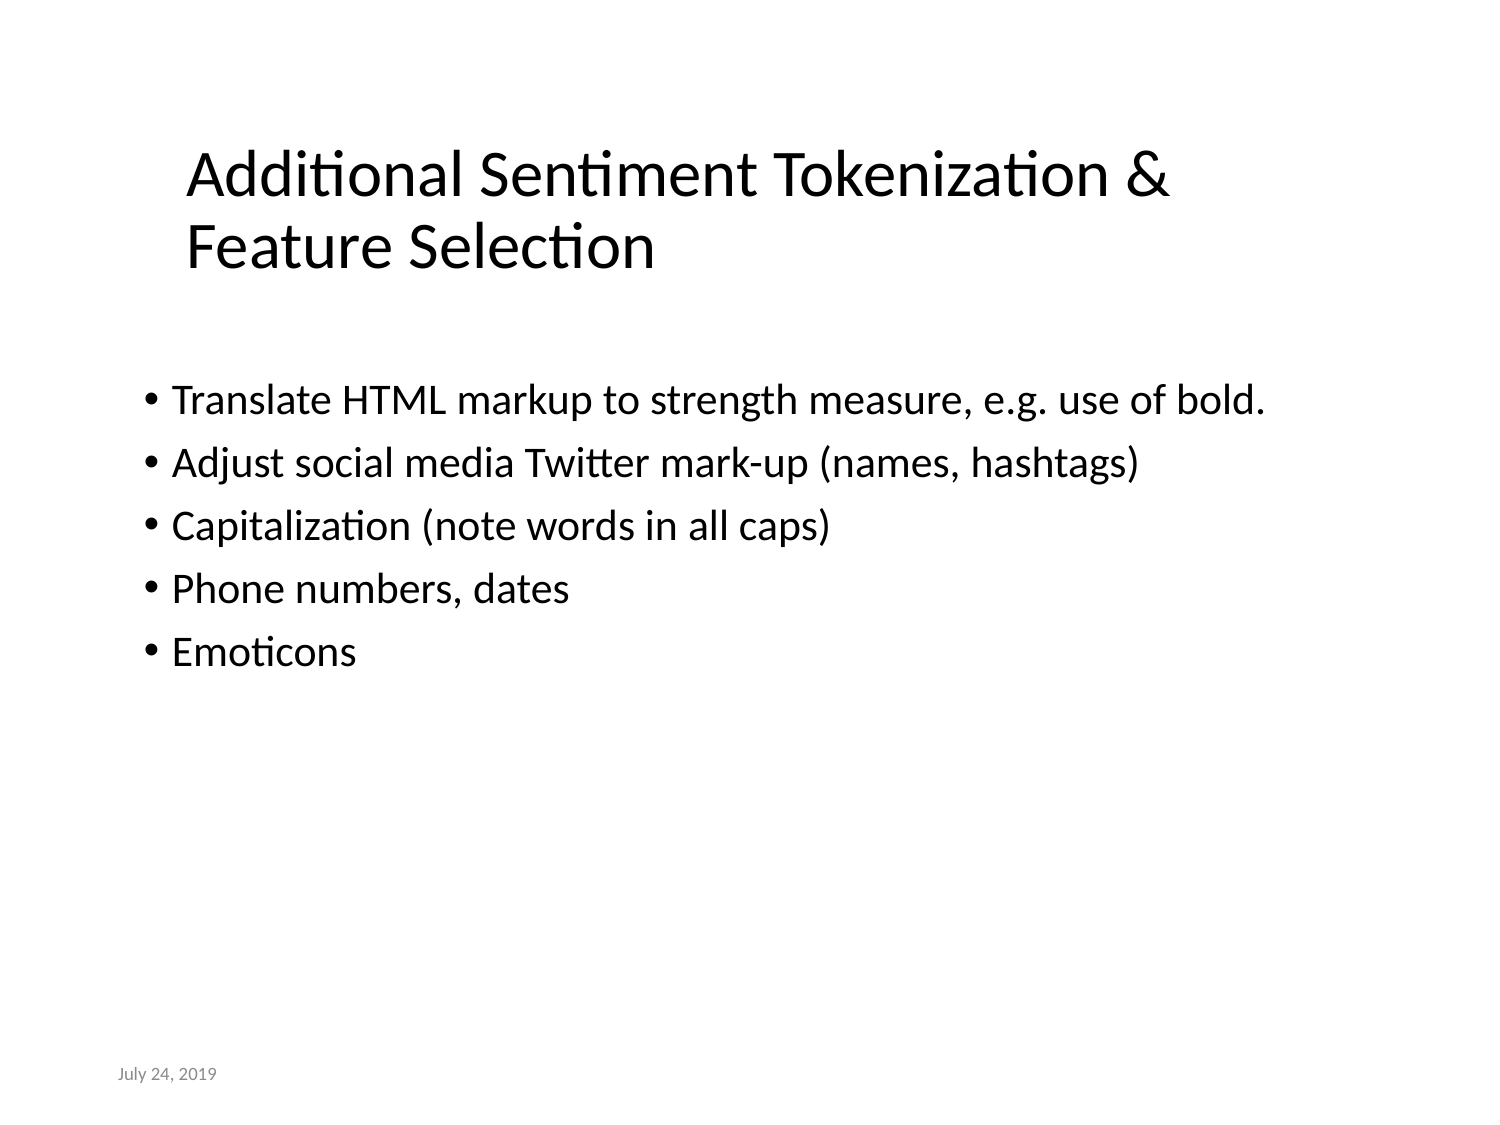

# Additional Sentiment Tokenization & Feature Selection
Translate HTML markup to strength measure, e.g. use of bold.
Adjust social media Twitter mark-up (names, hashtags)
Capitalization (note words in all caps)
Phone numbers, dates
Emoticons

July 24, 2019